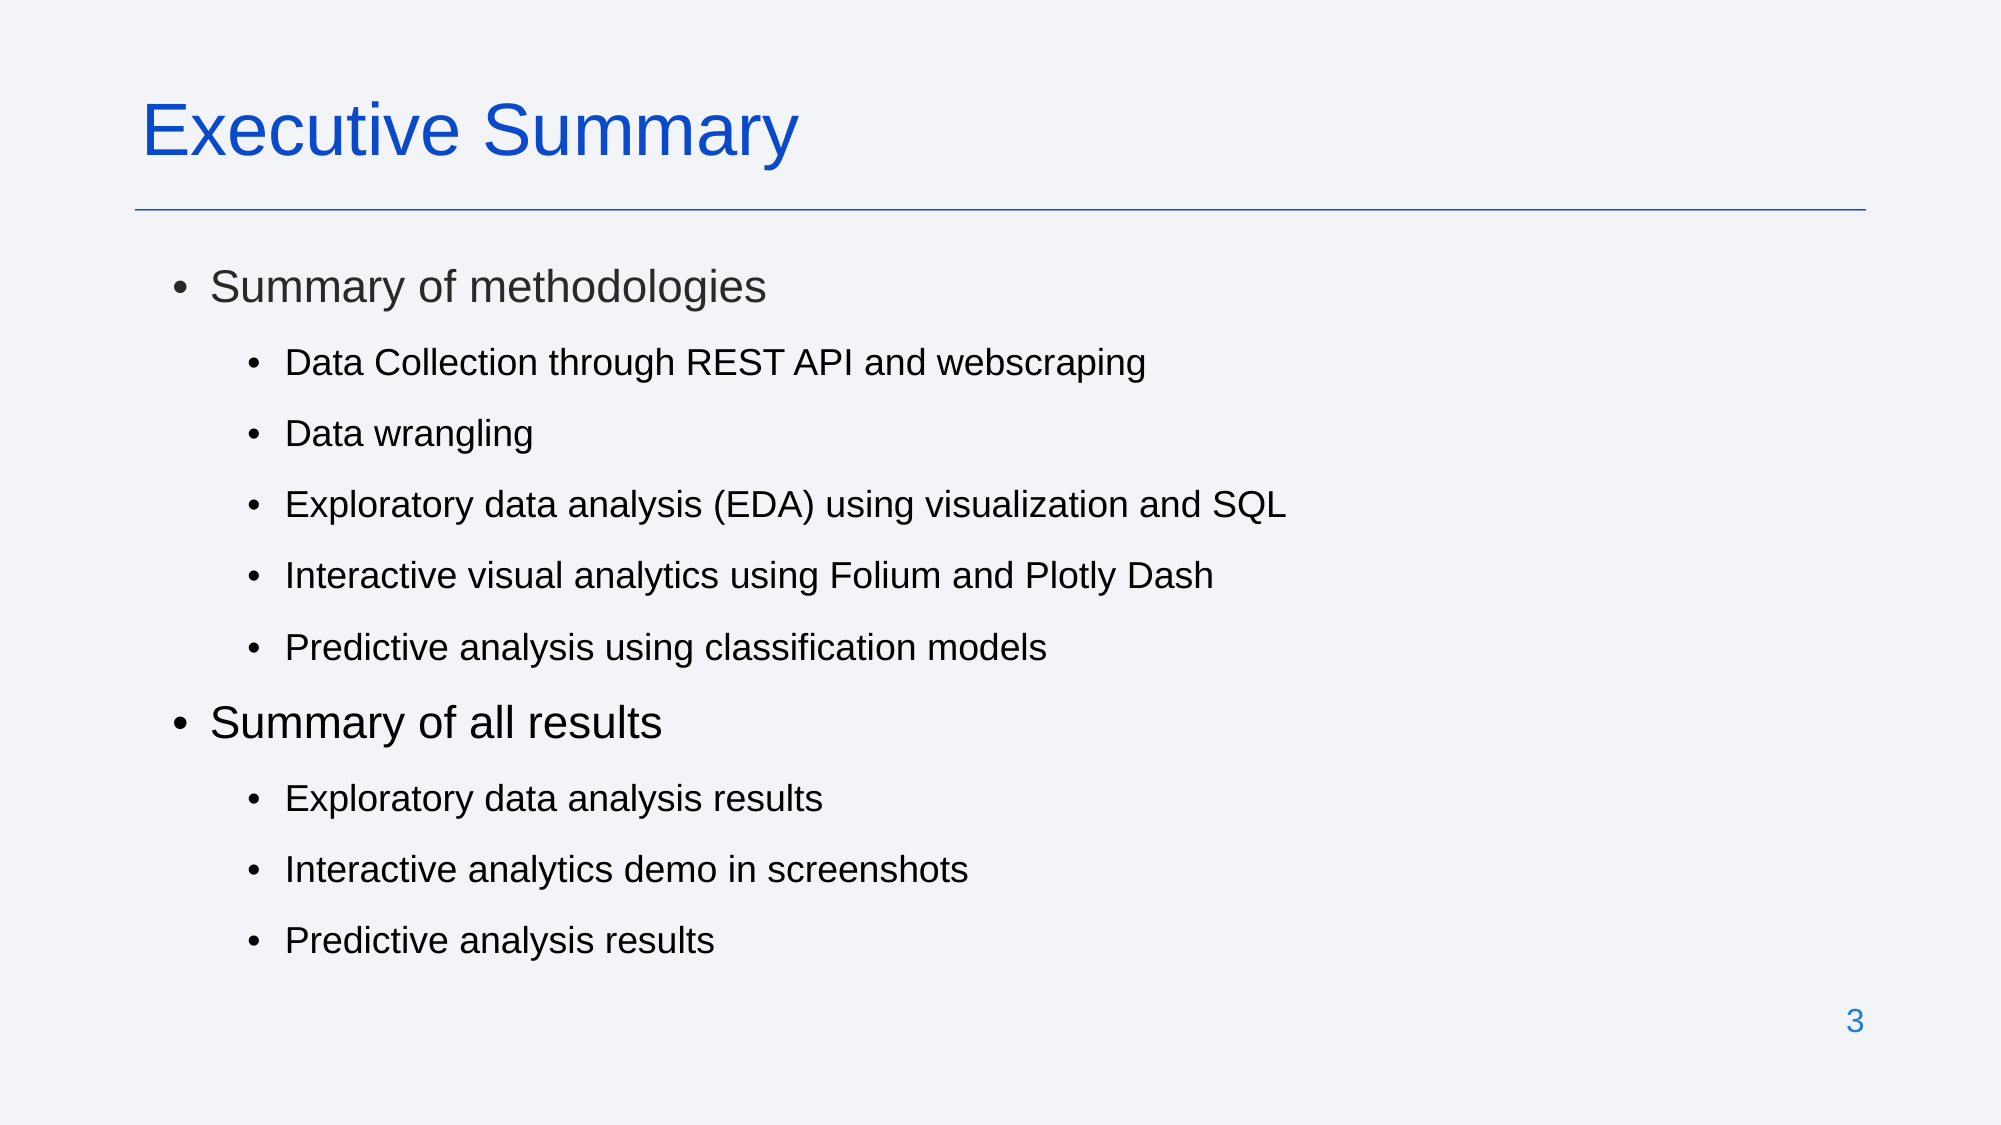

Executive Summary
Summary of methodologies
Data Collection through REST API and webscraping
Data wrangling
Exploratory data analysis (EDA) using visualization and SQL
Interactive visual analytics using Folium and Plotly Dash
Predictive analysis using classification models
Summary of all results
Exploratory data analysis results
Interactive analytics demo in screenshots
Predictive analysis results
3